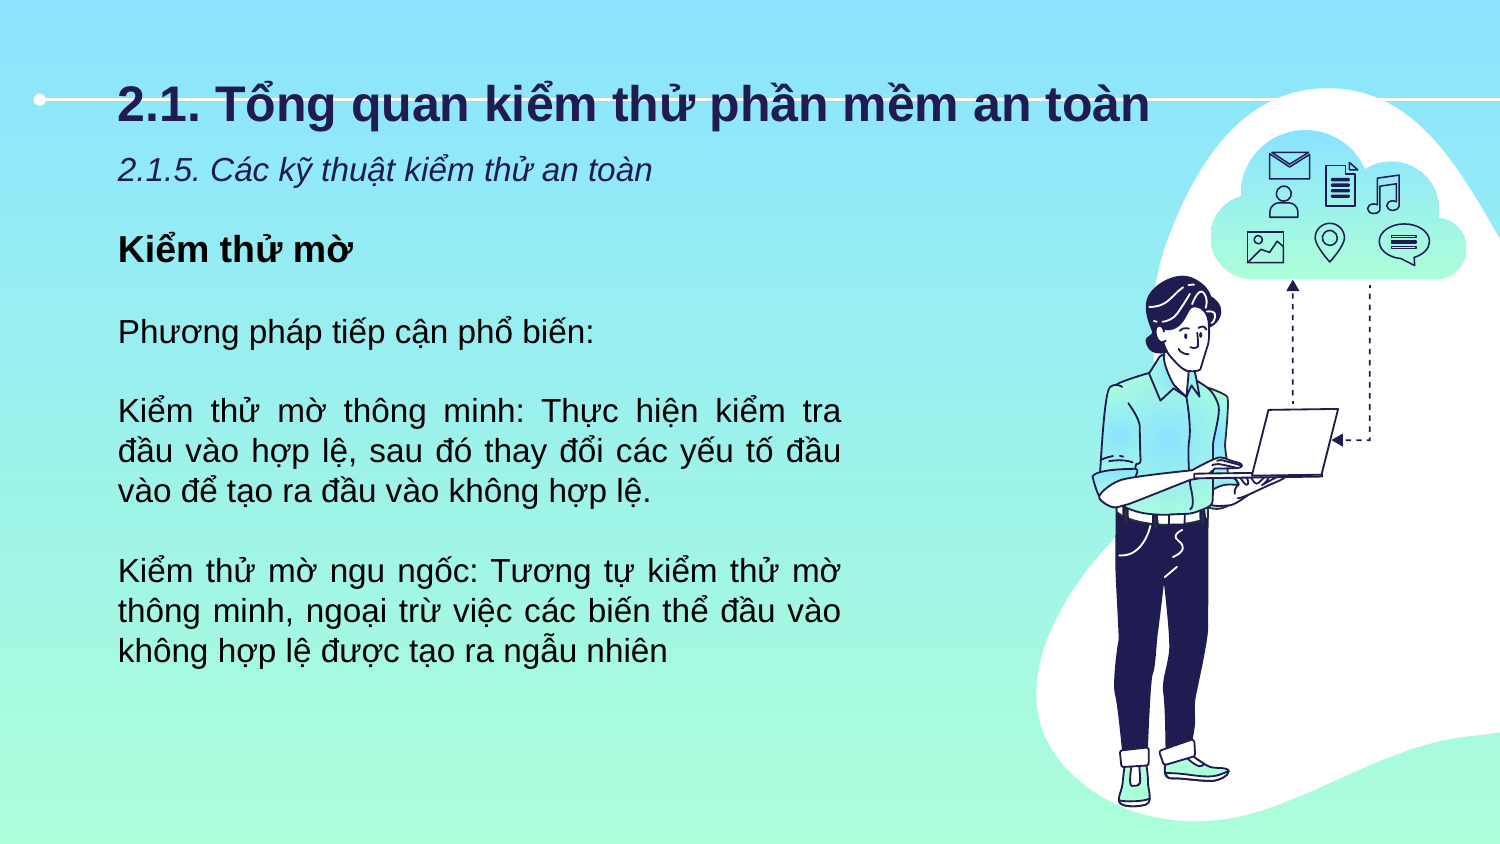

2.1. Tổng quan kiểm thử phần mềm an toàn
2.1.5. Các kỹ thuật kiểm thử an toàn

Kiểm thử mờ

Phương pháp tiếp cận phổ biến:

Kiểm thử mờ thông minh: Thực hiện kiểm tra đầu vào hợp lệ, sau đó thay đổi các yếu tố đầu vào để tạo ra đầu vào không hợp lệ.

Kiểm thử mờ ngu ngốc: Tương tự kiểm thử mờ thông minh, ngoại trừ việc các biến thể đầu vào không hợp lệ được tạo ra ngẫu nhiên